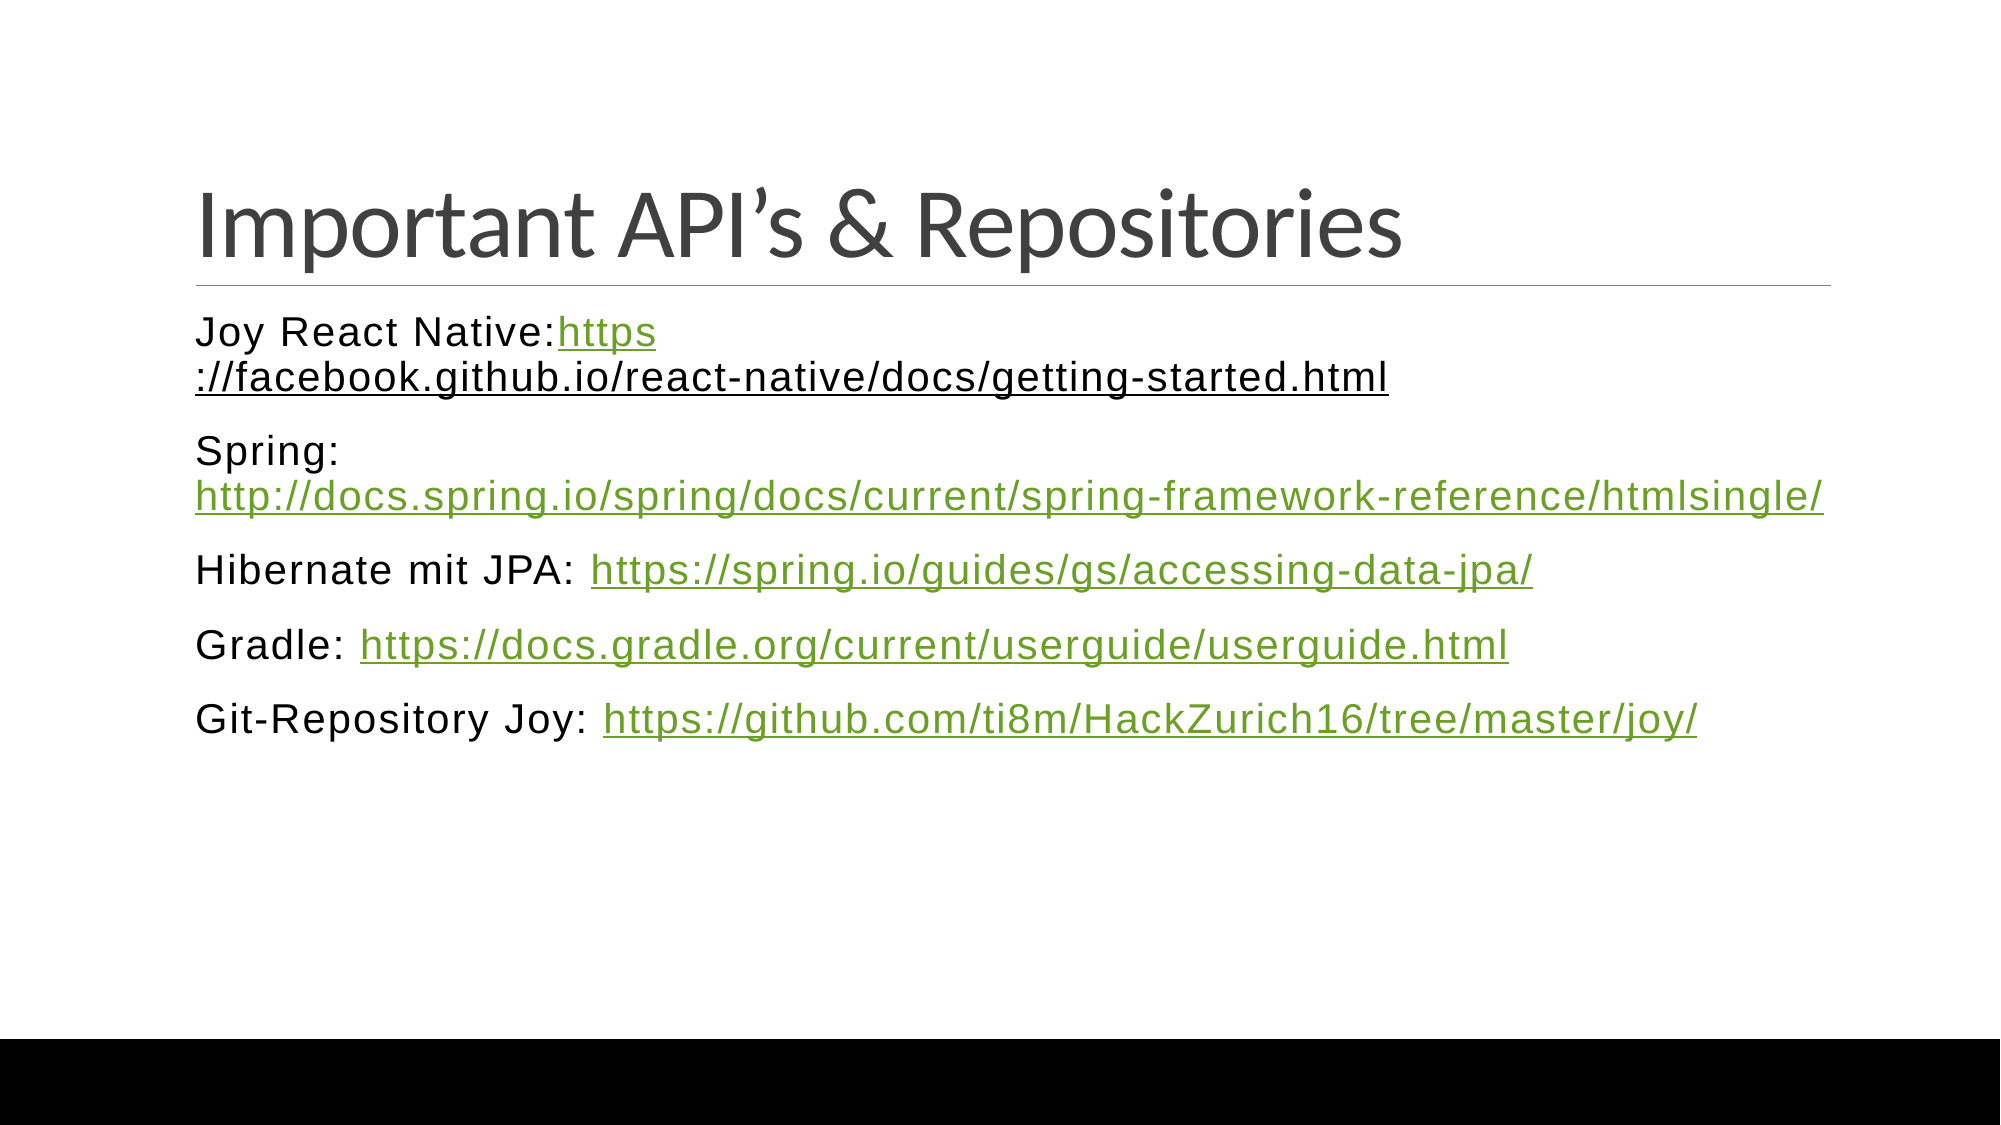

# Important API’s & Repositories
Joy React Native:https://facebook.github.io/react-native/docs/getting-started.html
Spring: http://docs.spring.io/spring/docs/current/spring-framework-reference/htmlsingle/
Hibernate mit JPA: https://spring.io/guides/gs/accessing-data-jpa/
Gradle: https://docs.gradle.org/current/userguide/userguide.html
Git-Repository Joy: https://github.com/ti8m/HackZurich16/tree/master/joy/